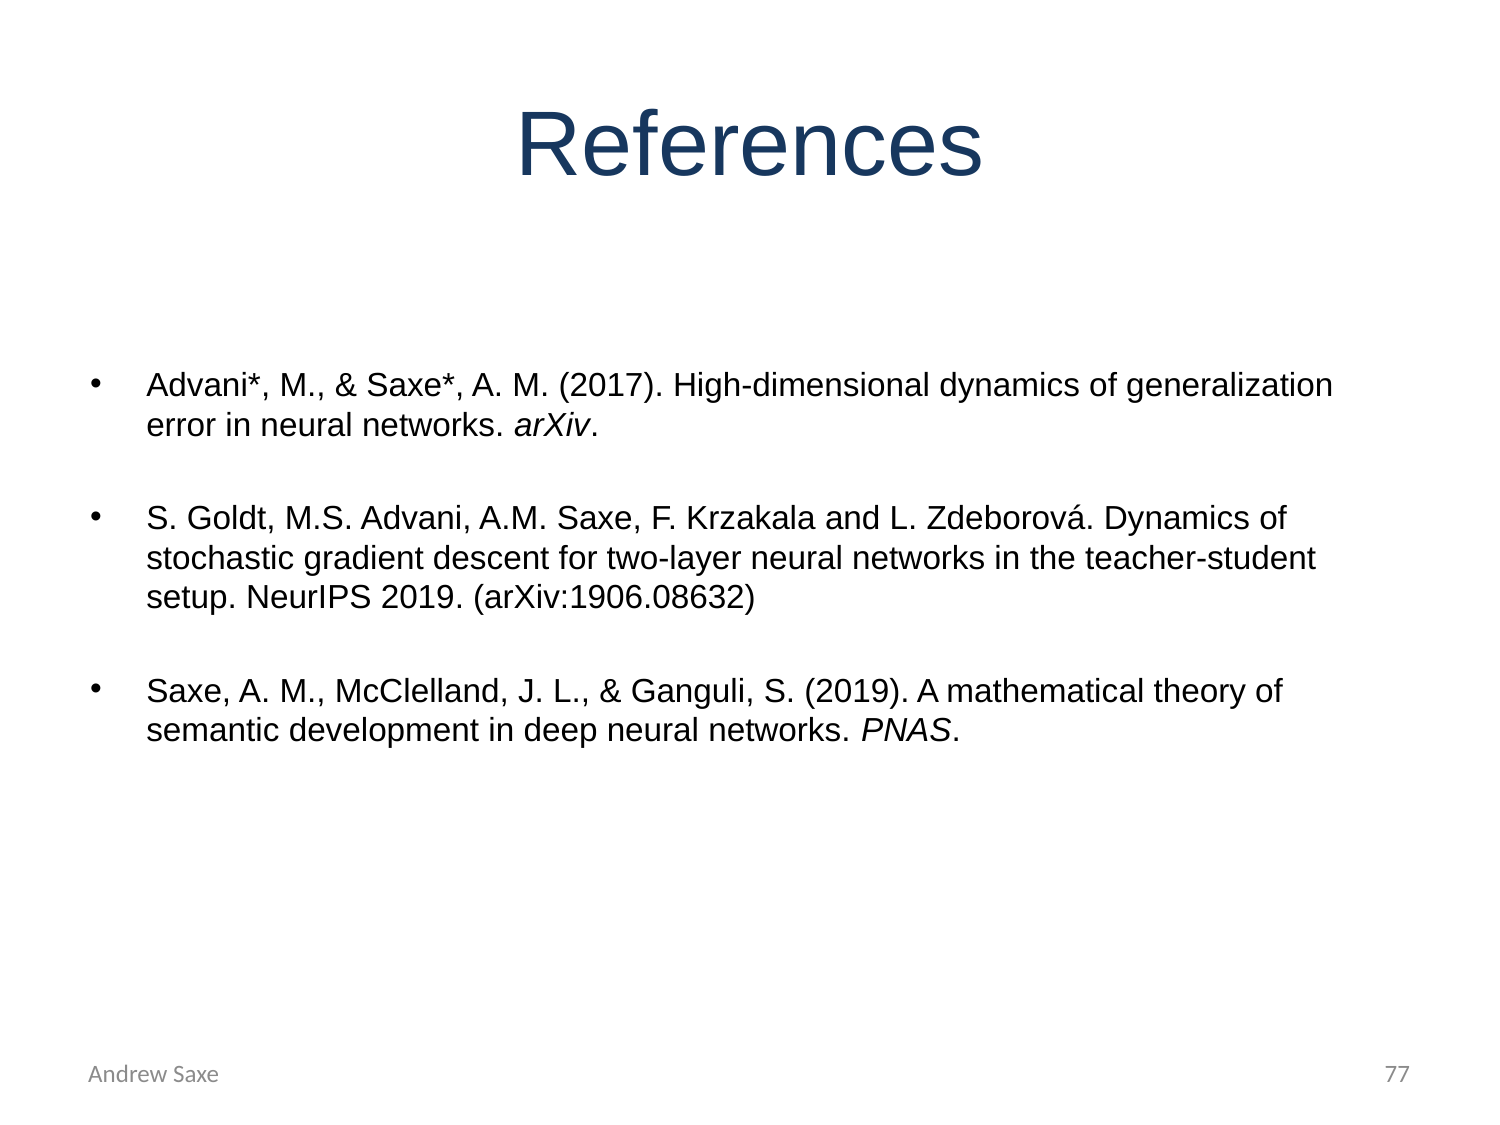

# References

Advani*, M., & Saxe*, A. M. (2017). High-dimensional dynamics of generalization error in neural networks. arXiv.

S. Goldt, M.S. Advani, A.M. Saxe, F. Krzakala and L. Zdeborová. Dynamics of stochastic gradient descent for two-layer neural networks in the teacher-student setup. NeurIPS 2019. (arXiv:1906.08632)

Saxe, A. M., McClelland, J. L., & Ganguli, S. (2019). A mathematical theory of semantic development in deep neural networks. PNAS.

Andrew Saxe
77